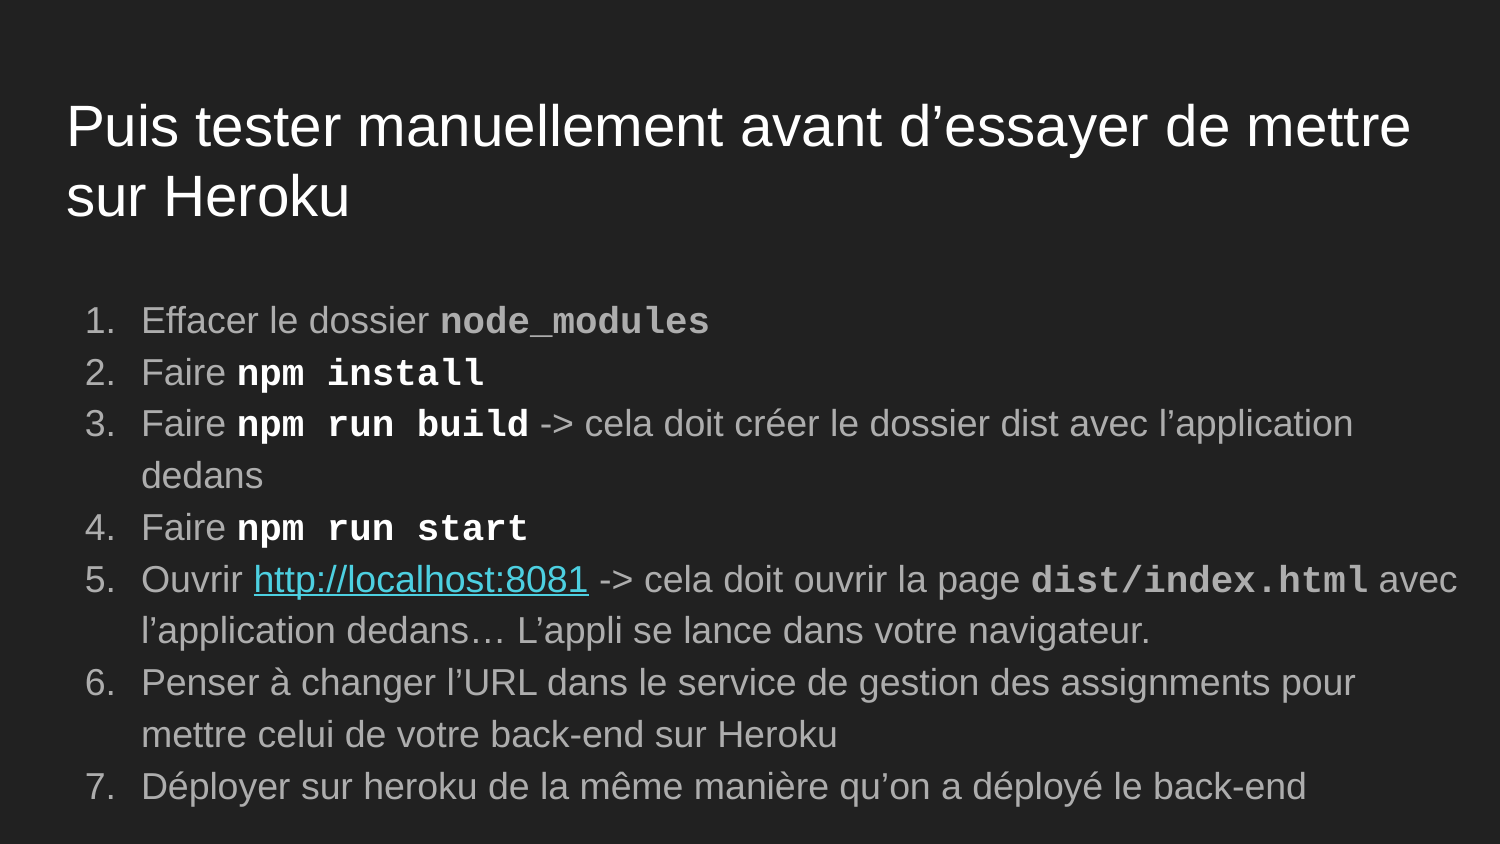

# Puis tester manuellement avant d’essayer de mettre sur Heroku
Effacer le dossier node_modules
Faire npm install
Faire npm run build -> cela doit créer le dossier dist avec l’application dedans
Faire npm run start
Ouvrir http://localhost:8081 -> cela doit ouvrir la page dist/index.html avec l’application dedans… L’appli se lance dans votre navigateur.
Penser à changer l’URL dans le service de gestion des assignments pour mettre celui de votre back-end sur Heroku
Déployer sur heroku de la même manière qu’on a déployé le back-end